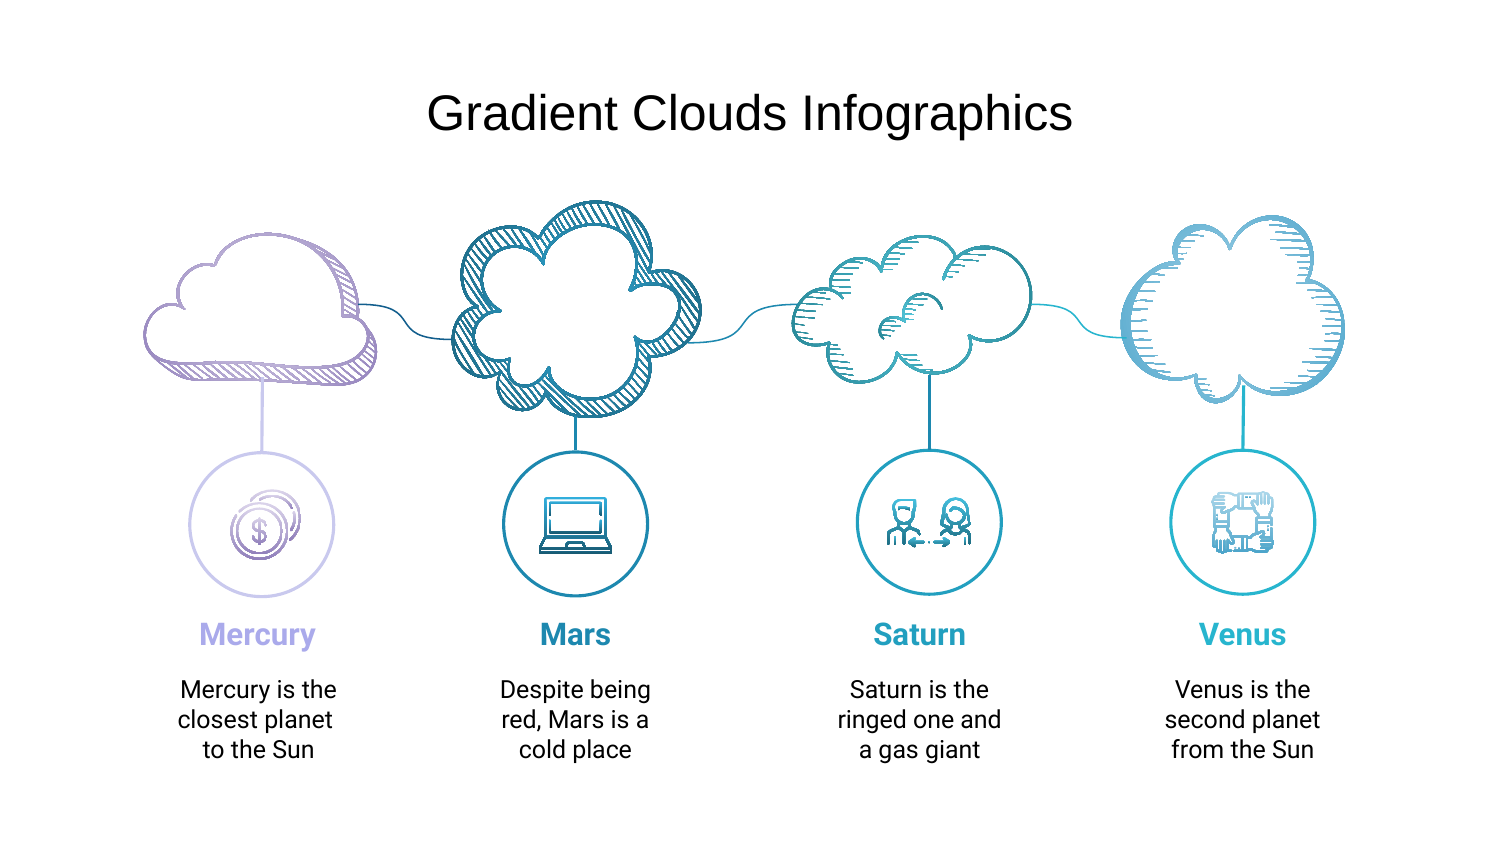

# Gradient Clouds Infographics

Mercury
Mars
Saturn
Venus
Mercury is the closest planet
to the Sun
Despite being red, Mars is a cold place
Saturn is the
ringed one and a gas giant
Venus is the second planet from the Sun